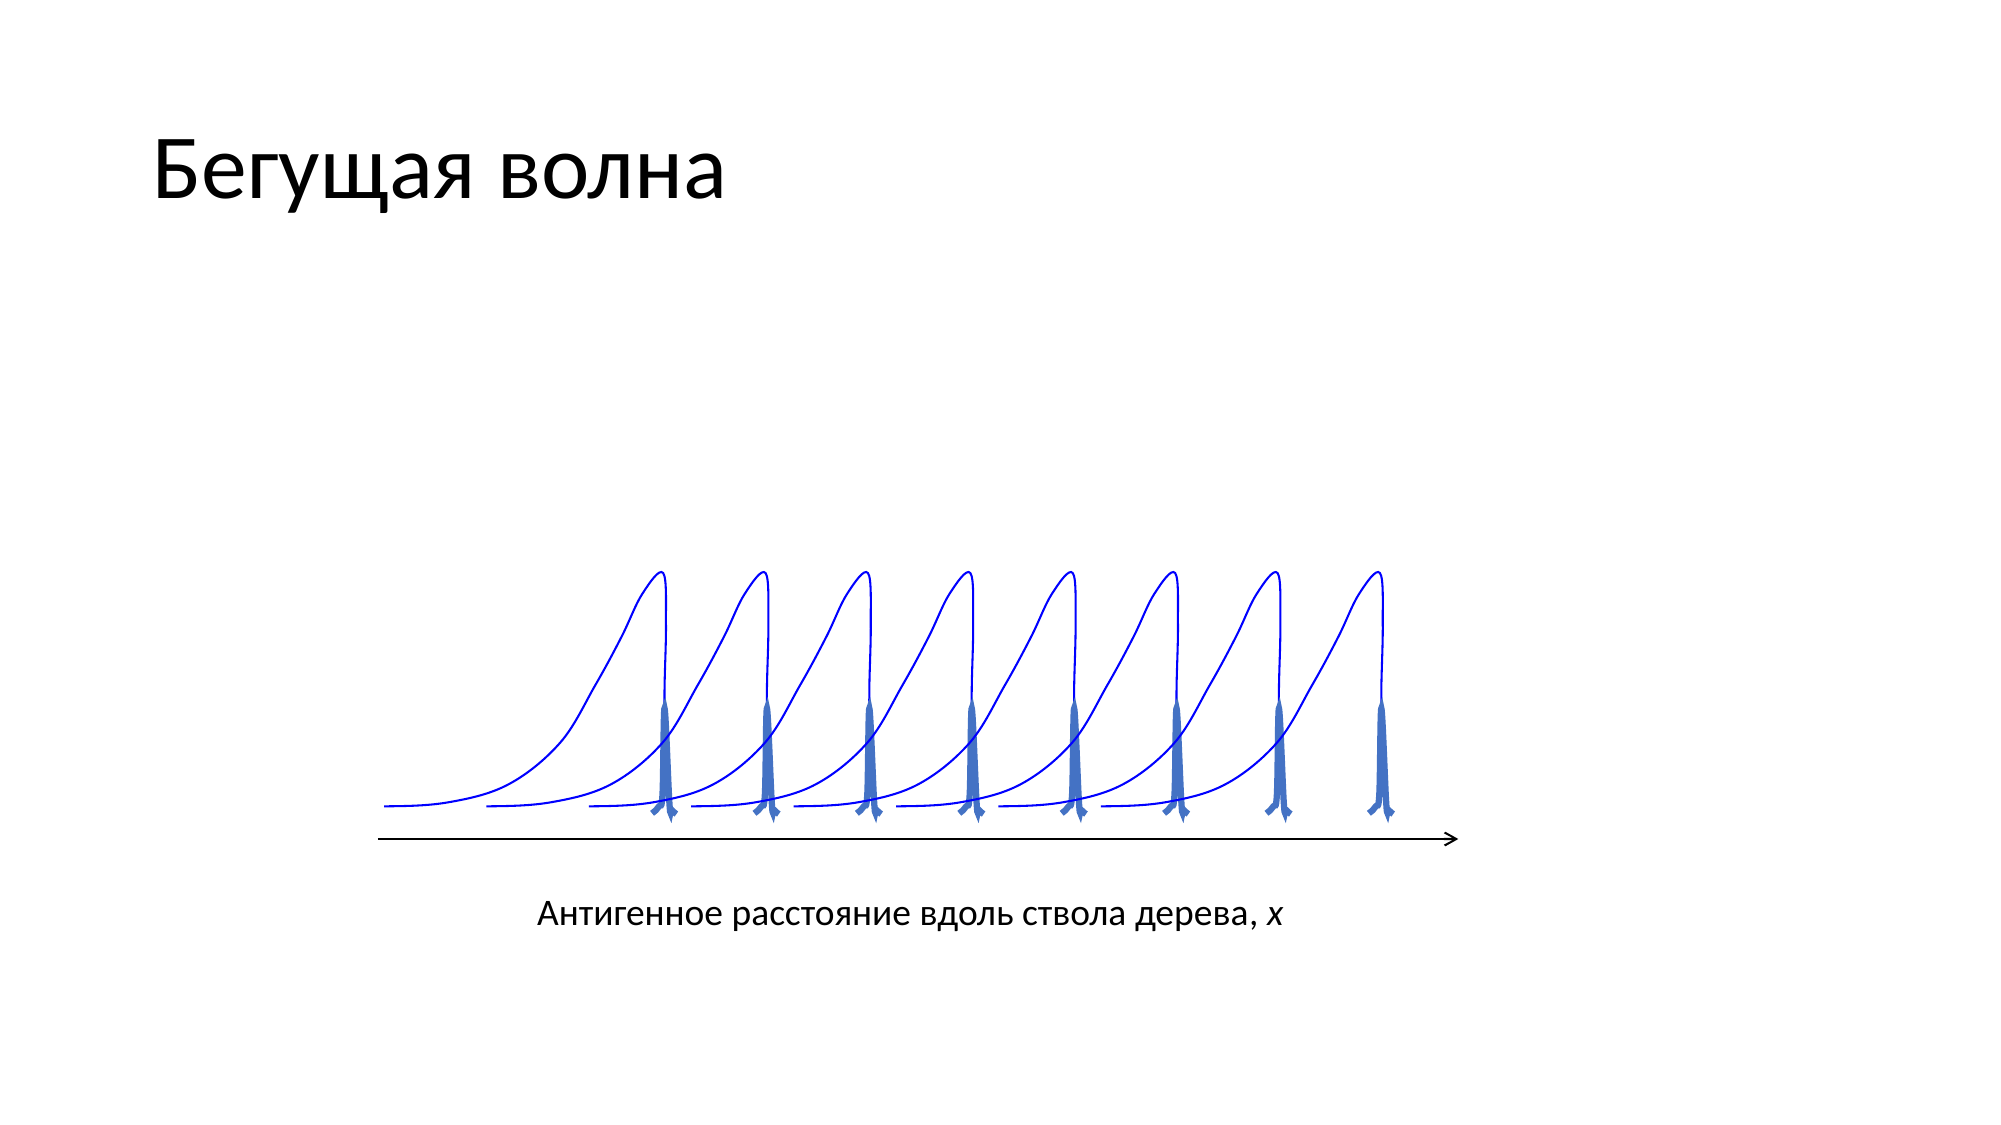

# Бегущая волна

Антигенное расстояние вдоль ствола дерева, x